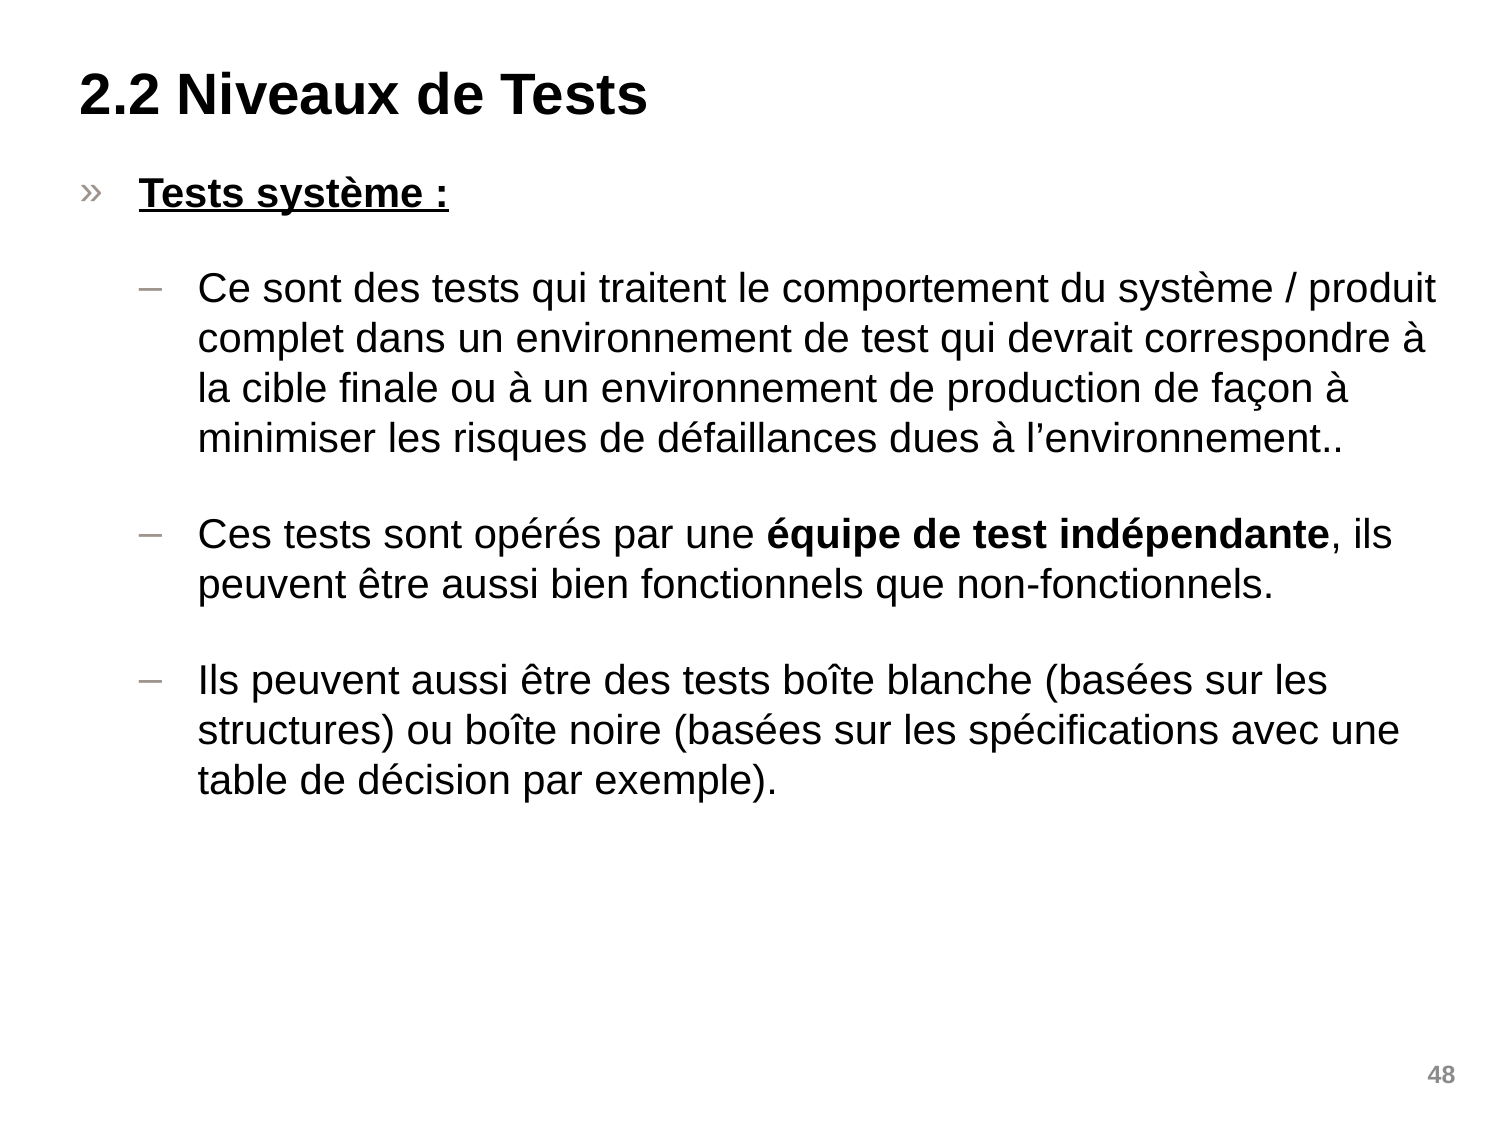

# 2.2 Niveaux de Tests
Tests système :
Ce sont des tests qui traitent le comportement du système / produit complet dans un environnement de test qui devrait correspondre à la cible finale ou à un environnement de production de façon à minimiser les risques de défaillances dues à l’environnement..
Ces tests sont opérés par une équipe de test indépendante, ils peuvent être aussi bien fonctionnels que non-fonctionnels.
Ils peuvent aussi être des tests boîte blanche (basées sur les structures) ou boîte noire (basées sur les spécifications avec une table de décision par exemple).

48